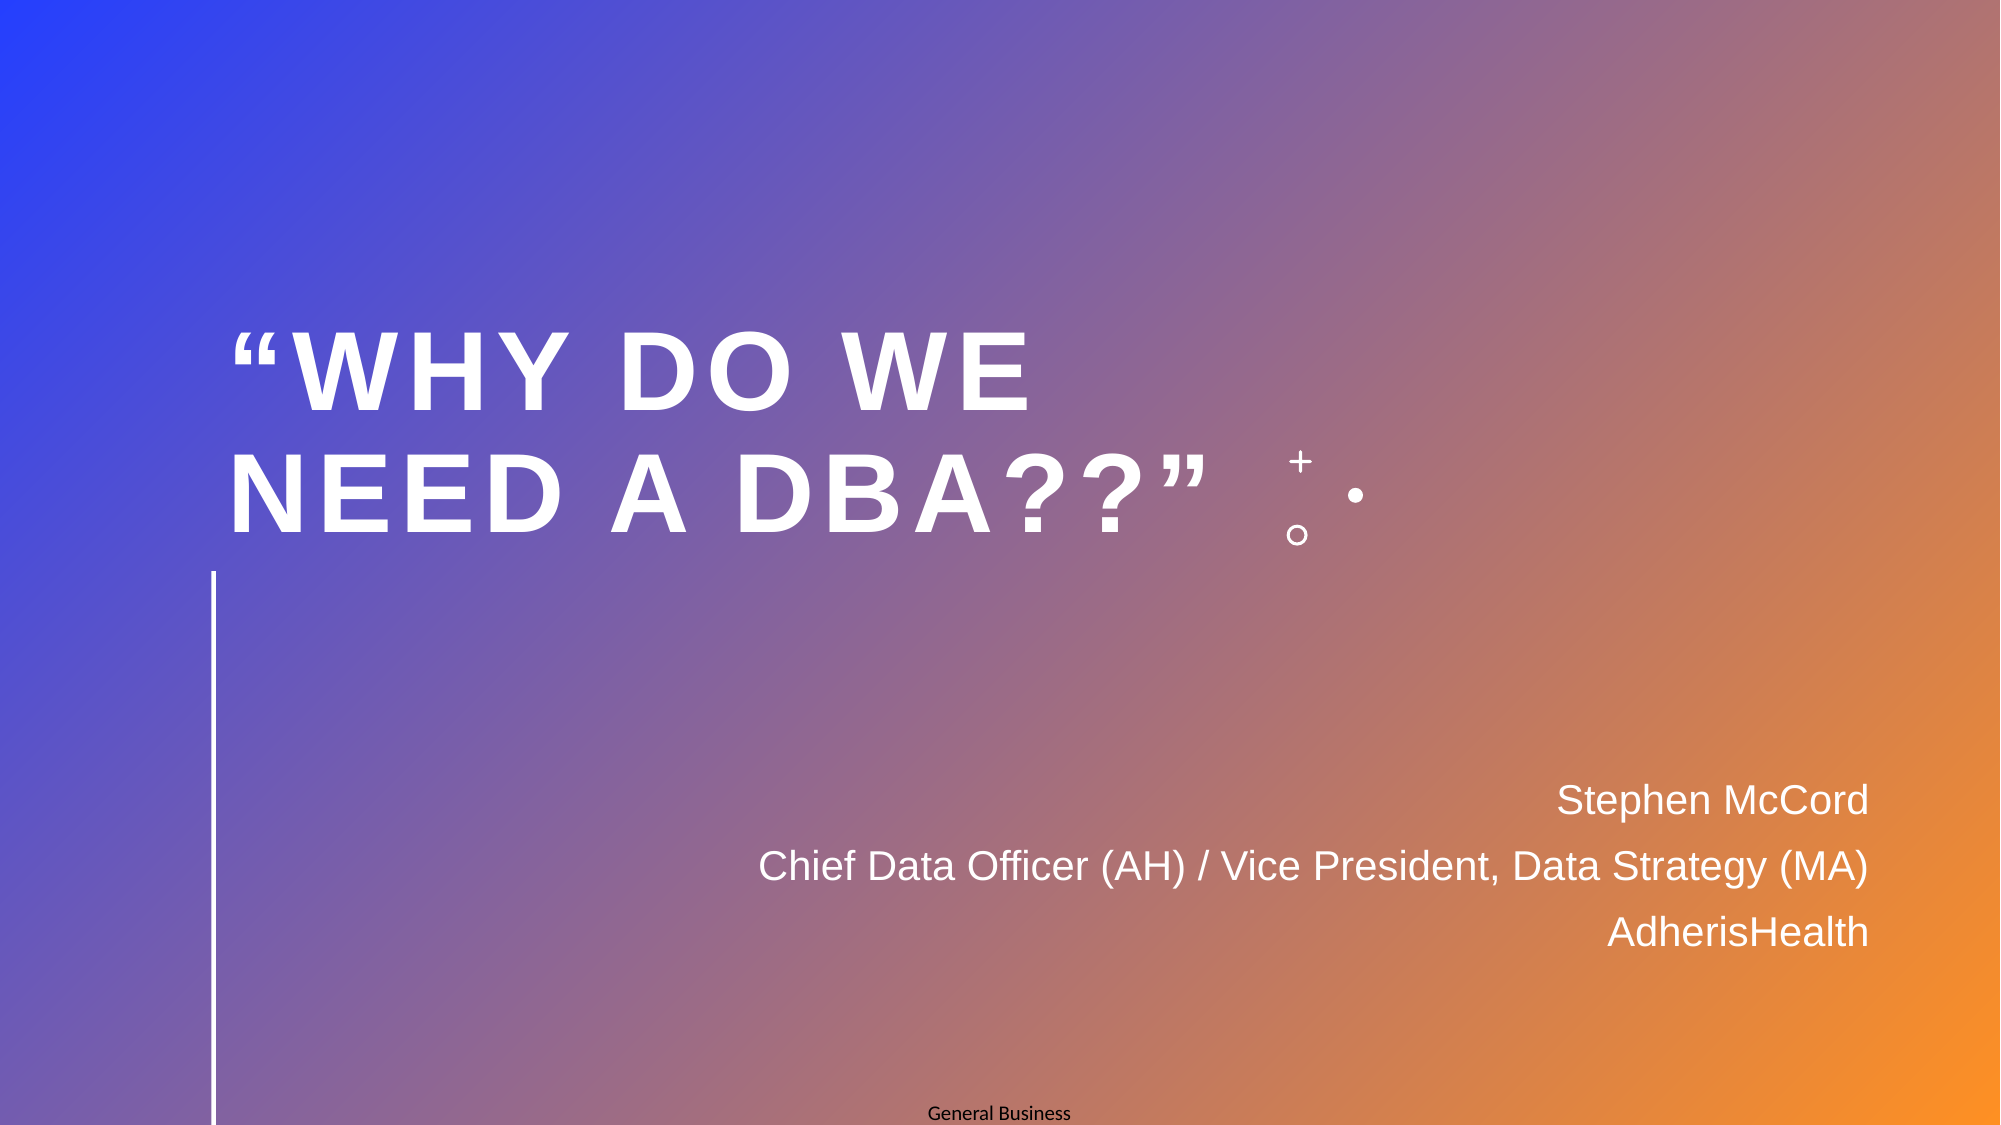

# “WHY DO WE NEED A DBA??”
Stephen McCord
Chief Data Officer (AH) / Vice President, Data Strategy (MA)
AdherisHealth